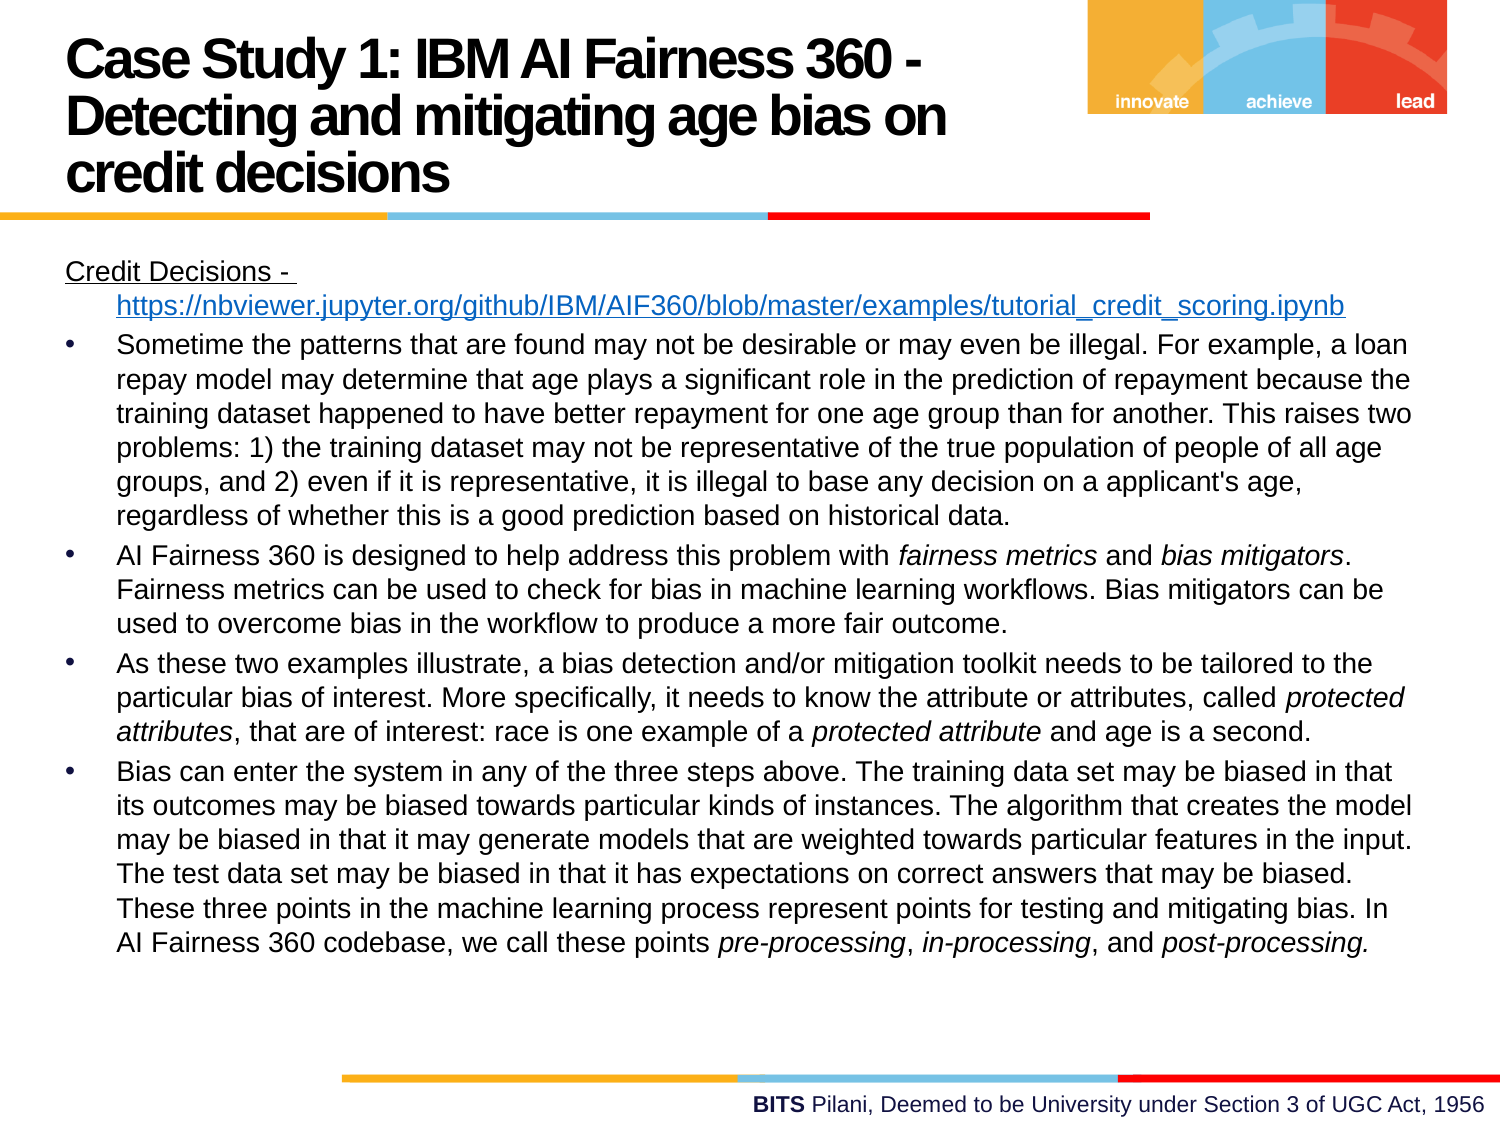

Case Study 1: IBM AI Fairness 360 - Detecting and mitigating age bias on credit decisions
Credit Decisions - https://nbviewer.jupyter.org/github/IBM/AIF360/blob/master/examples/tutorial_credit_scoring.ipynb
Sometime the patterns that are found may not be desirable or may even be illegal. For example, a loan repay model may determine that age plays a significant role in the prediction of repayment because the training dataset happened to have better repayment for one age group than for another. This raises two problems: 1) the training dataset may not be representative of the true population of people of all age groups, and 2) even if it is representative, it is illegal to base any decision on a applicant's age, regardless of whether this is a good prediction based on historical data.
AI Fairness 360 is designed to help address this problem with fairness metrics and bias mitigators. Fairness metrics can be used to check for bias in machine learning workflows. Bias mitigators can be used to overcome bias in the workflow to produce a more fair outcome.
As these two examples illustrate, a bias detection and/or mitigation toolkit needs to be tailored to the particular bias of interest. More specifically, it needs to know the attribute or attributes, called protected attributes, that are of interest: race is one example of a protected attribute and age is a second.
Bias can enter the system in any of the three steps above. The training data set may be biased in that its outcomes may be biased towards particular kinds of instances. The algorithm that creates the model may be biased in that it may generate models that are weighted towards particular features in the input. The test data set may be biased in that it has expectations on correct answers that may be biased. These three points in the machine learning process represent points for testing and mitigating bias. In AI Fairness 360 codebase, we call these points pre-processing, in-processing, and post-processing.